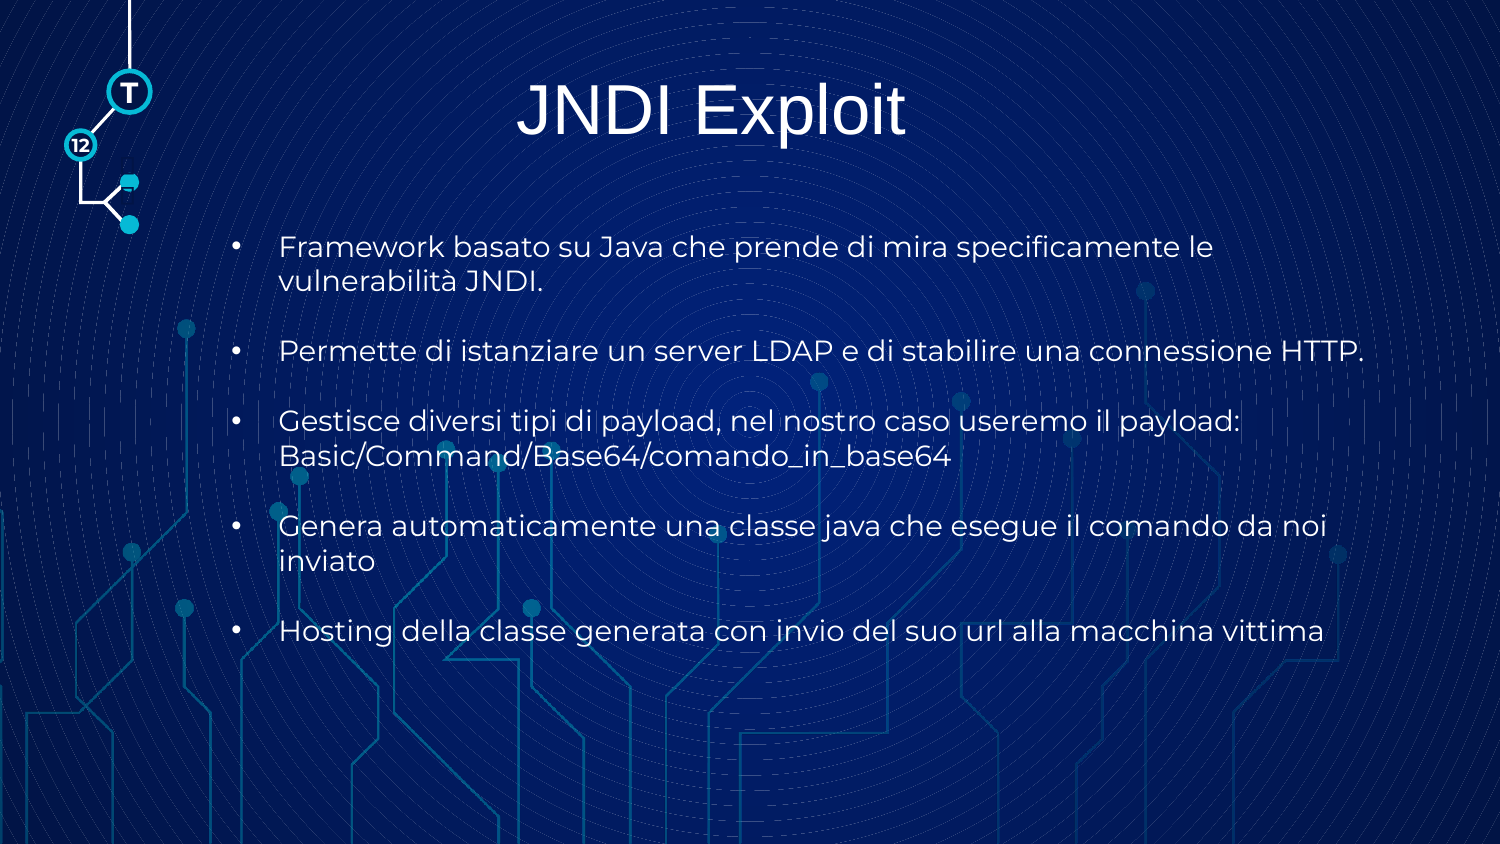

# JNDI Exploit
T
12
🠺

Framework basato su Java che prende di mira specificamente le vulnerabilità JNDI.

Permette di istanziare un server LDAP e di stabilire una connessione HTTP.

Gestisce diversi tipi di payload, nel nostro caso useremo il payload: Basic/Command/Base64/comando_in_base64

Genera automaticamente una classe java che esegue il comando da noi inviato

Hosting della classe generata con invio del suo url alla macchina vittima
🠺